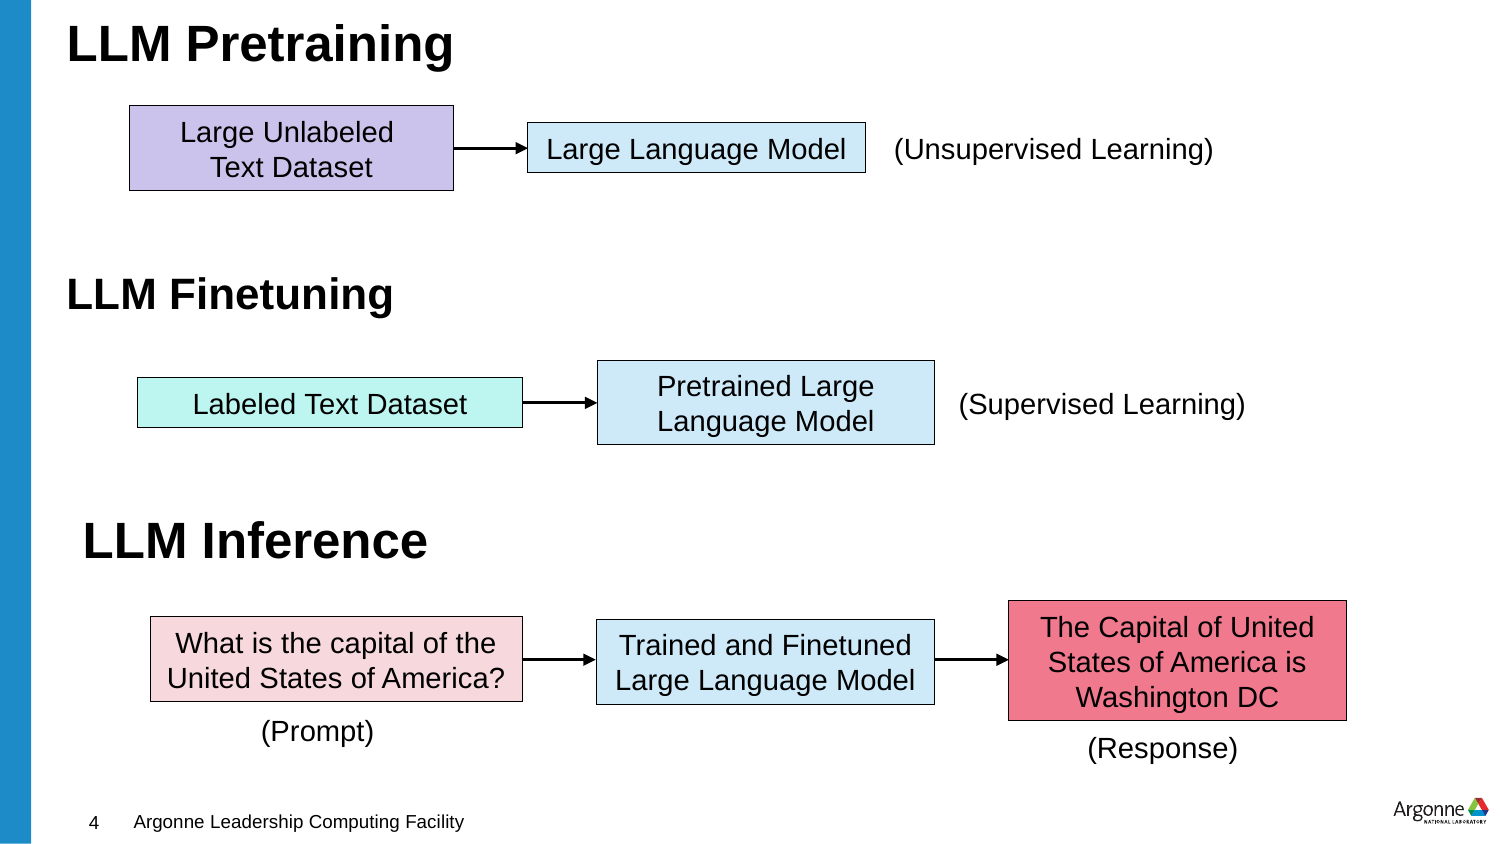

# LLM Pretraining
Large Unlabeled
Text Dataset
Large Language Model
(Unsupervised Learning)
LLM Finetuning
Pretrained Large Language Model
Labeled Text Dataset
(Supervised Learning)
LLM Inference
The Capital of United States of America is Washington DC
What is the capital of the United States of America?
Trained and Finetuned Large Language Model
(Prompt)
(Response)